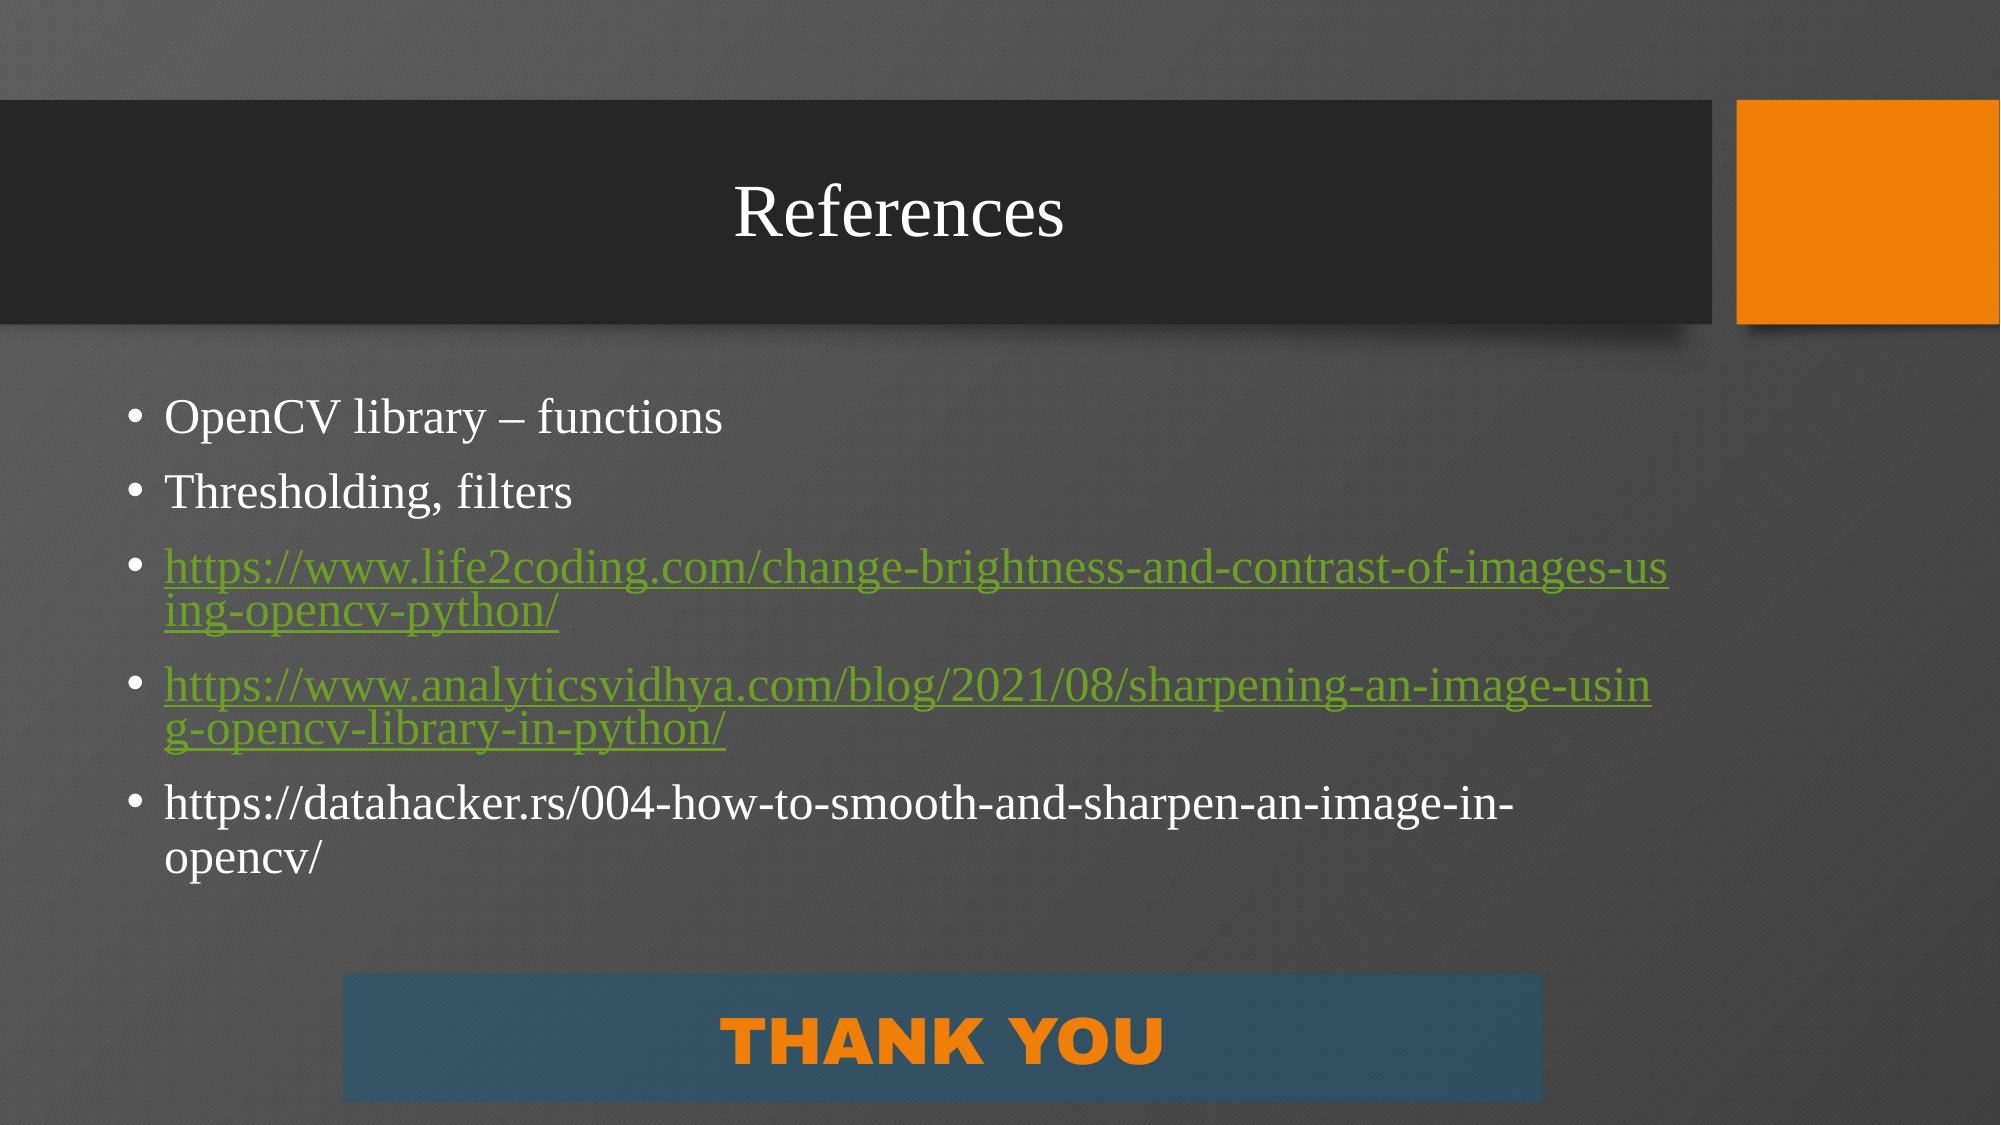

# References
OpenCV library – functions
Thresholding, filters
https://www.life2coding.com/change-brightness-and-contrast-of-images-using-opencv-python/
https://www.analyticsvidhya.com/blog/2021/08/sharpening-an-image-using-opencv-library-in-python/
https://datahacker.rs/004-how-to-smooth-and-sharpen-an-image-in-opencv/
THANK YOU